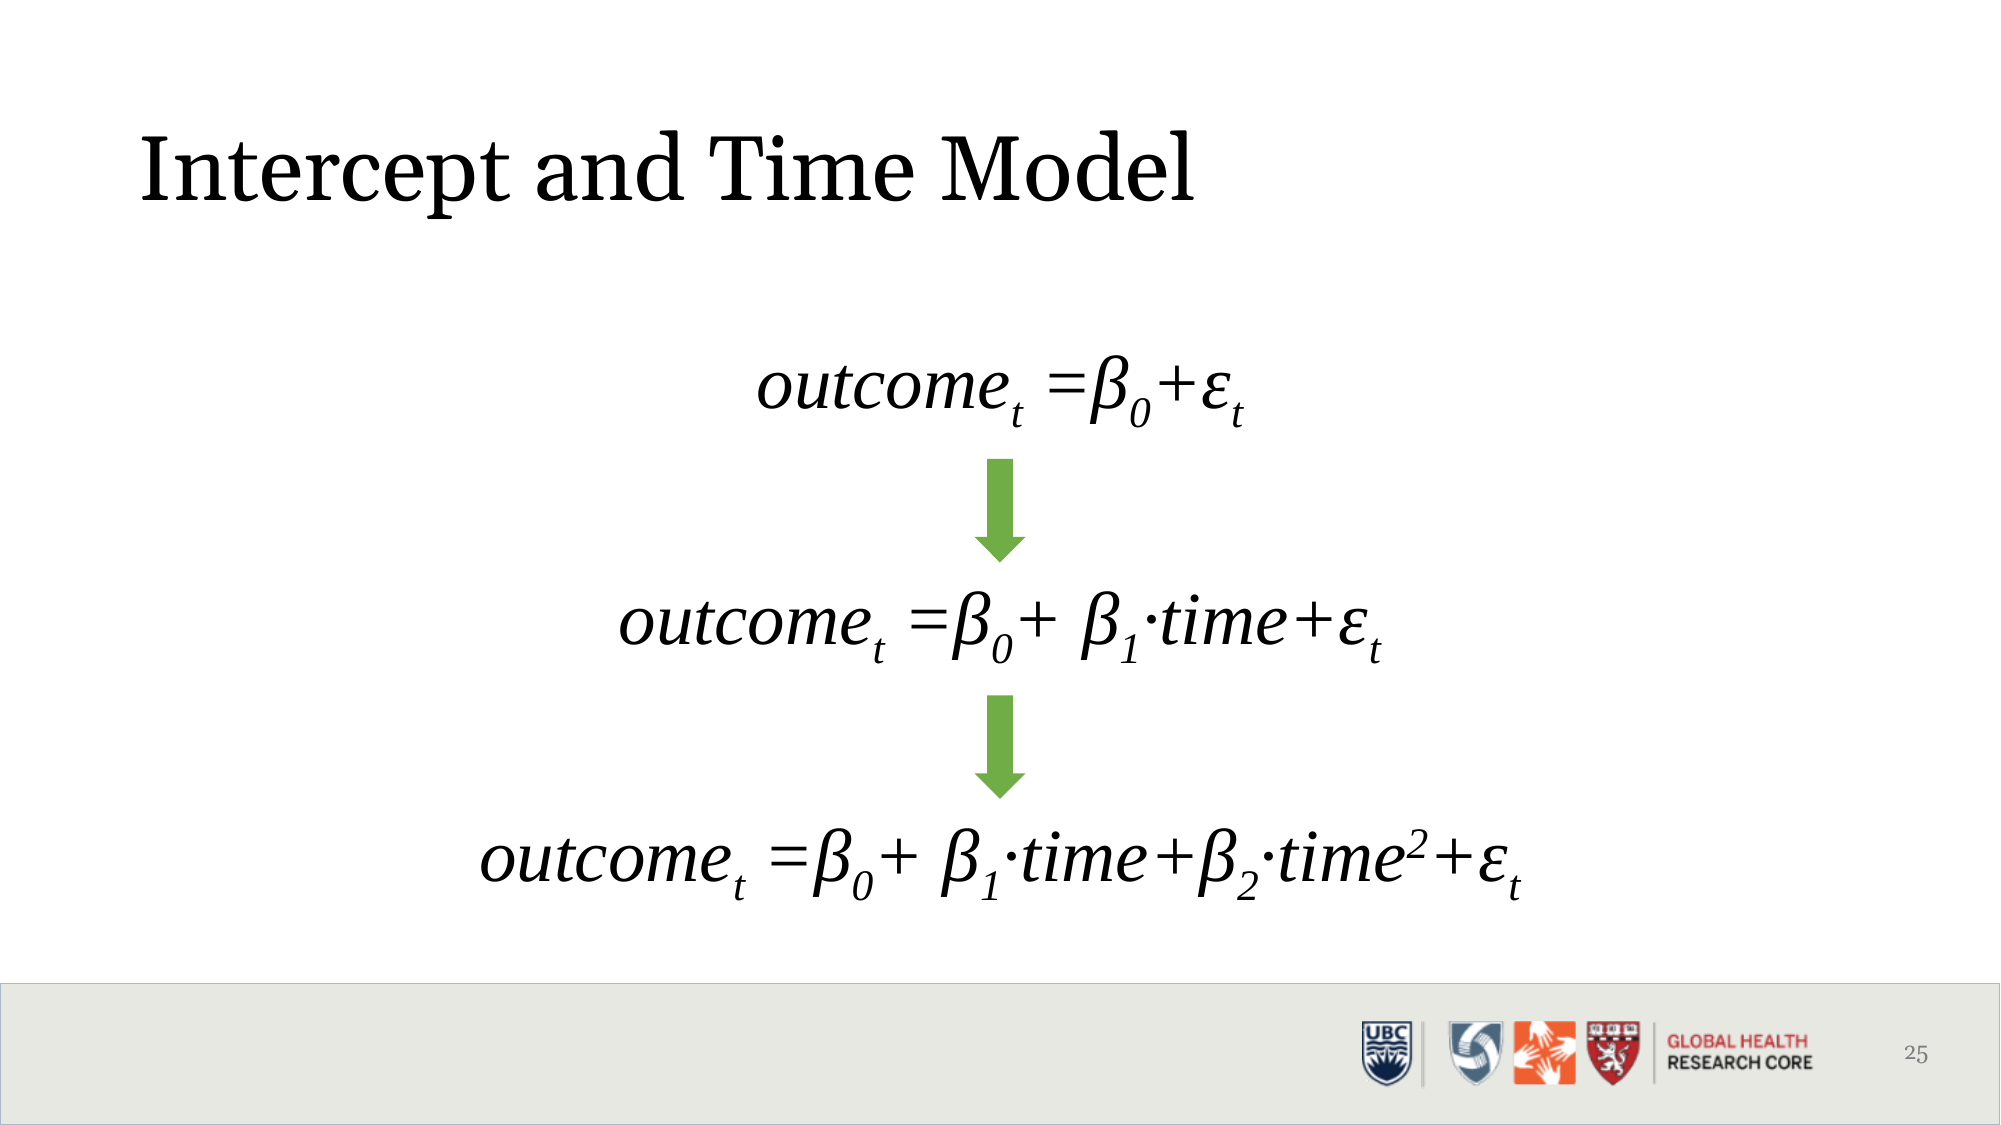

# Intercept and Time Model
outcomet =β0+εt

outcomet =β0+ β1·time+εt

outcomet =β0+ β1·time+β2·time2+εt